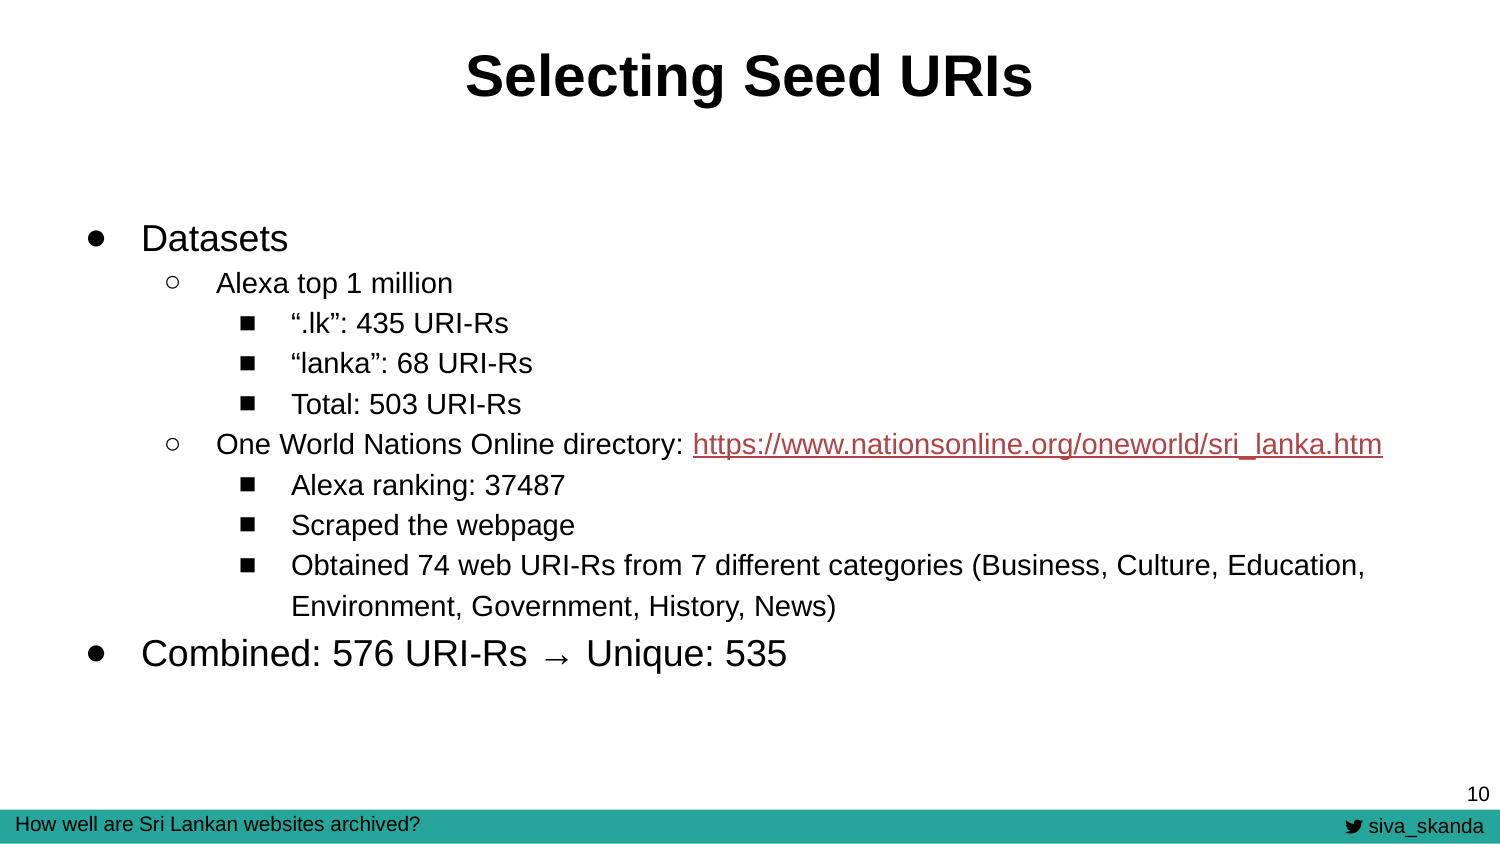

# Selecting Seed URIs
Datasets
Alexa top 1 million
“.lk”: 435 URI-Rs
“lanka”: 68 URI-Rs
Total: 503 URI-Rs
One World Nations Online directory: https://www.nationsonline.org/oneworld/sri_lanka.htm
Alexa ranking: 37487
Scraped the webpage
Obtained 74 web URI-Rs from 7 different categories (Business, Culture, Education, Environment, Government, History, News)
Combined: 576 URI-Rs → Unique: 535
10